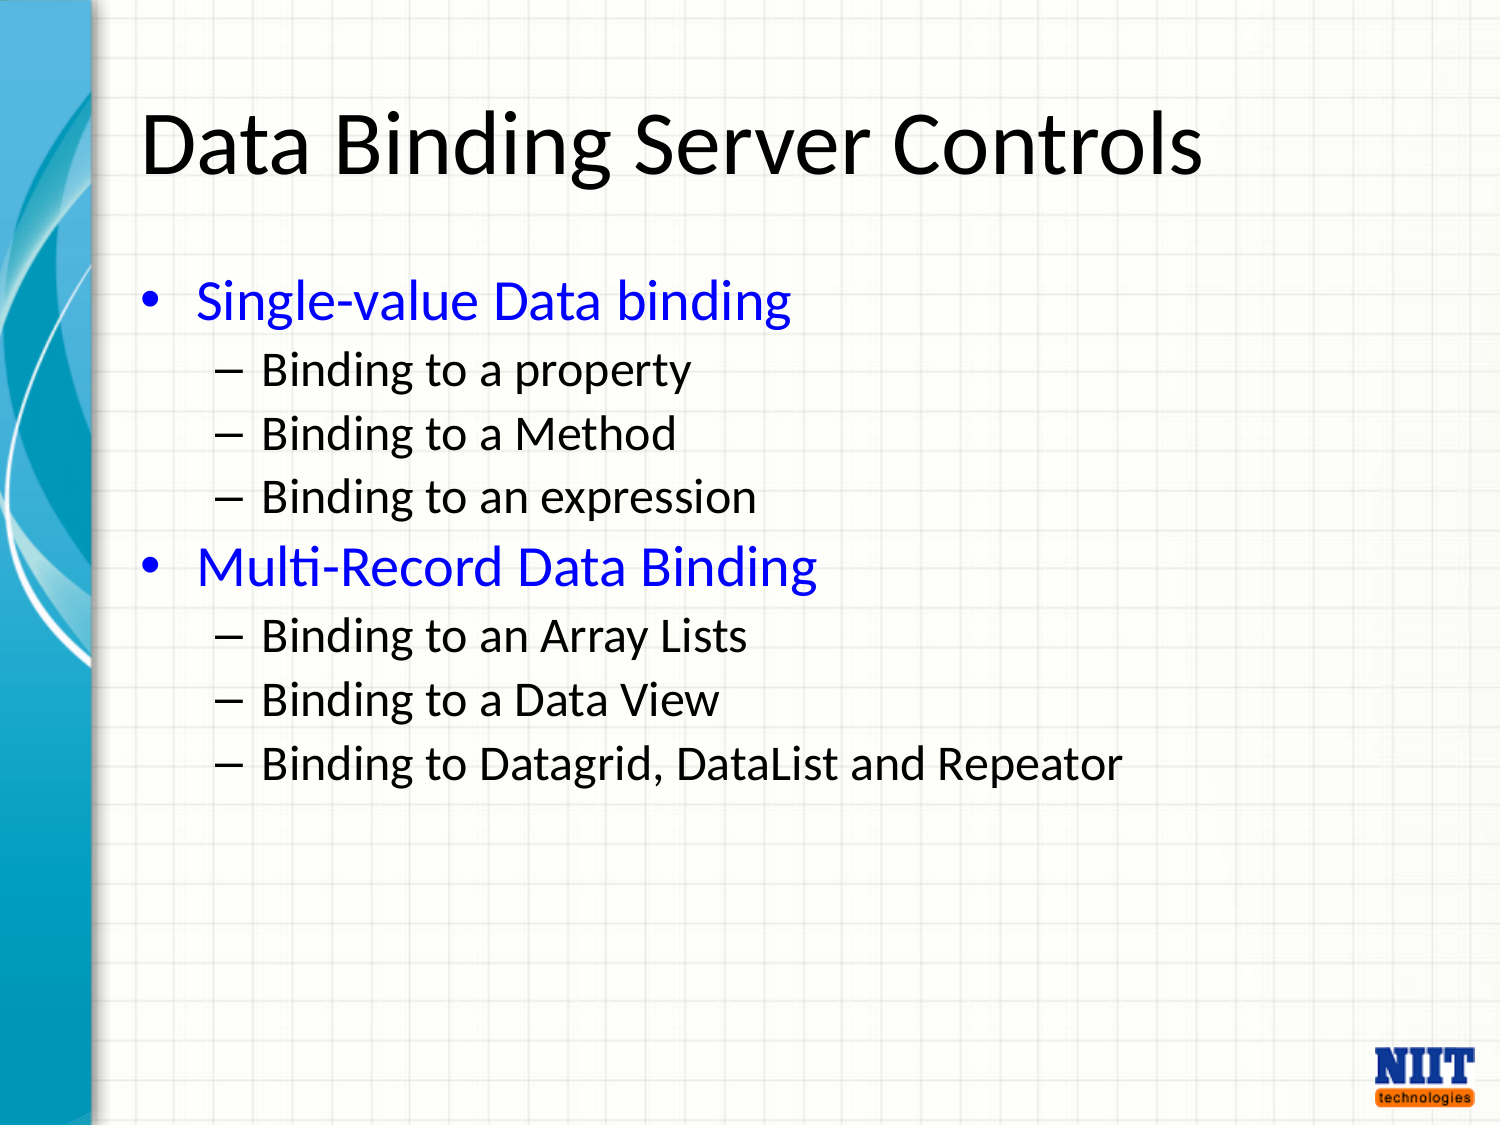

# Data Binding Server Controls
Single-value Data binding
Binding to a property
Binding to a Method
Binding to an expression
Multi-Record Data Binding
Binding to an Array Lists
Binding to a Data View
Binding to Datagrid, DataList and Repeator